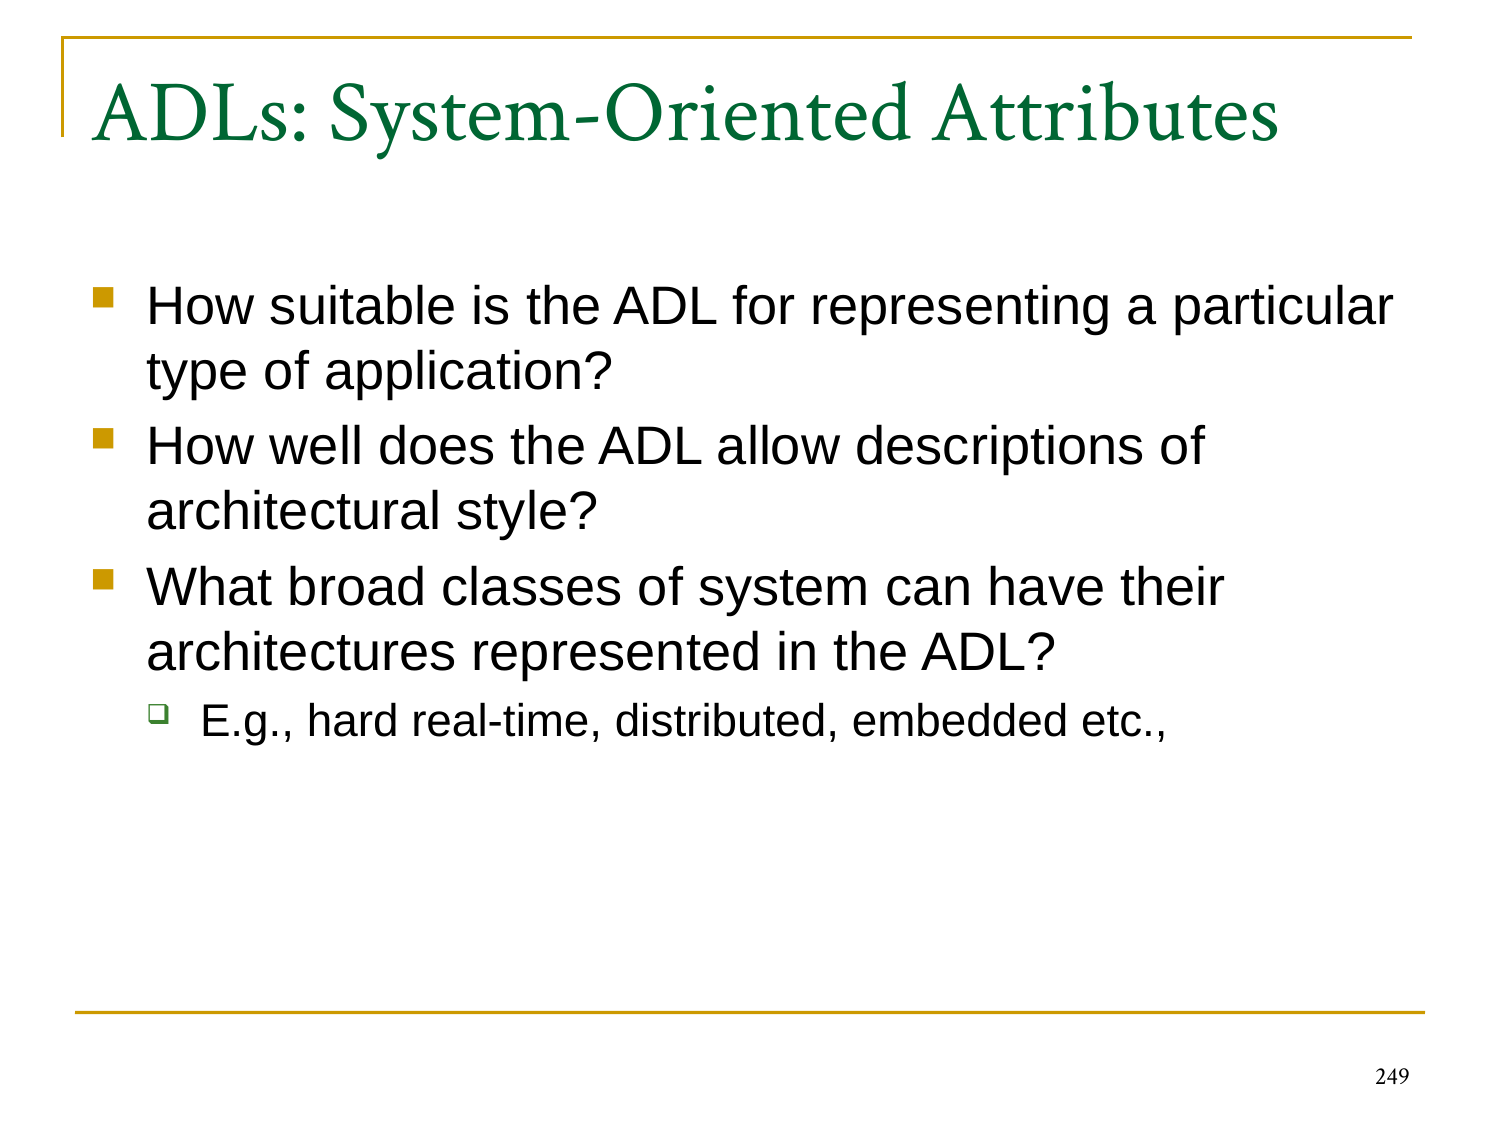

# ADLs: System-Oriented Attributes
How suitable is the ADL for representing a particular type of application?
How well does the ADL allow descriptions of architectural style?
What broad classes of system can have their architectures represented in the ADL?
E.g., hard real-time, distributed, embedded etc.,
249